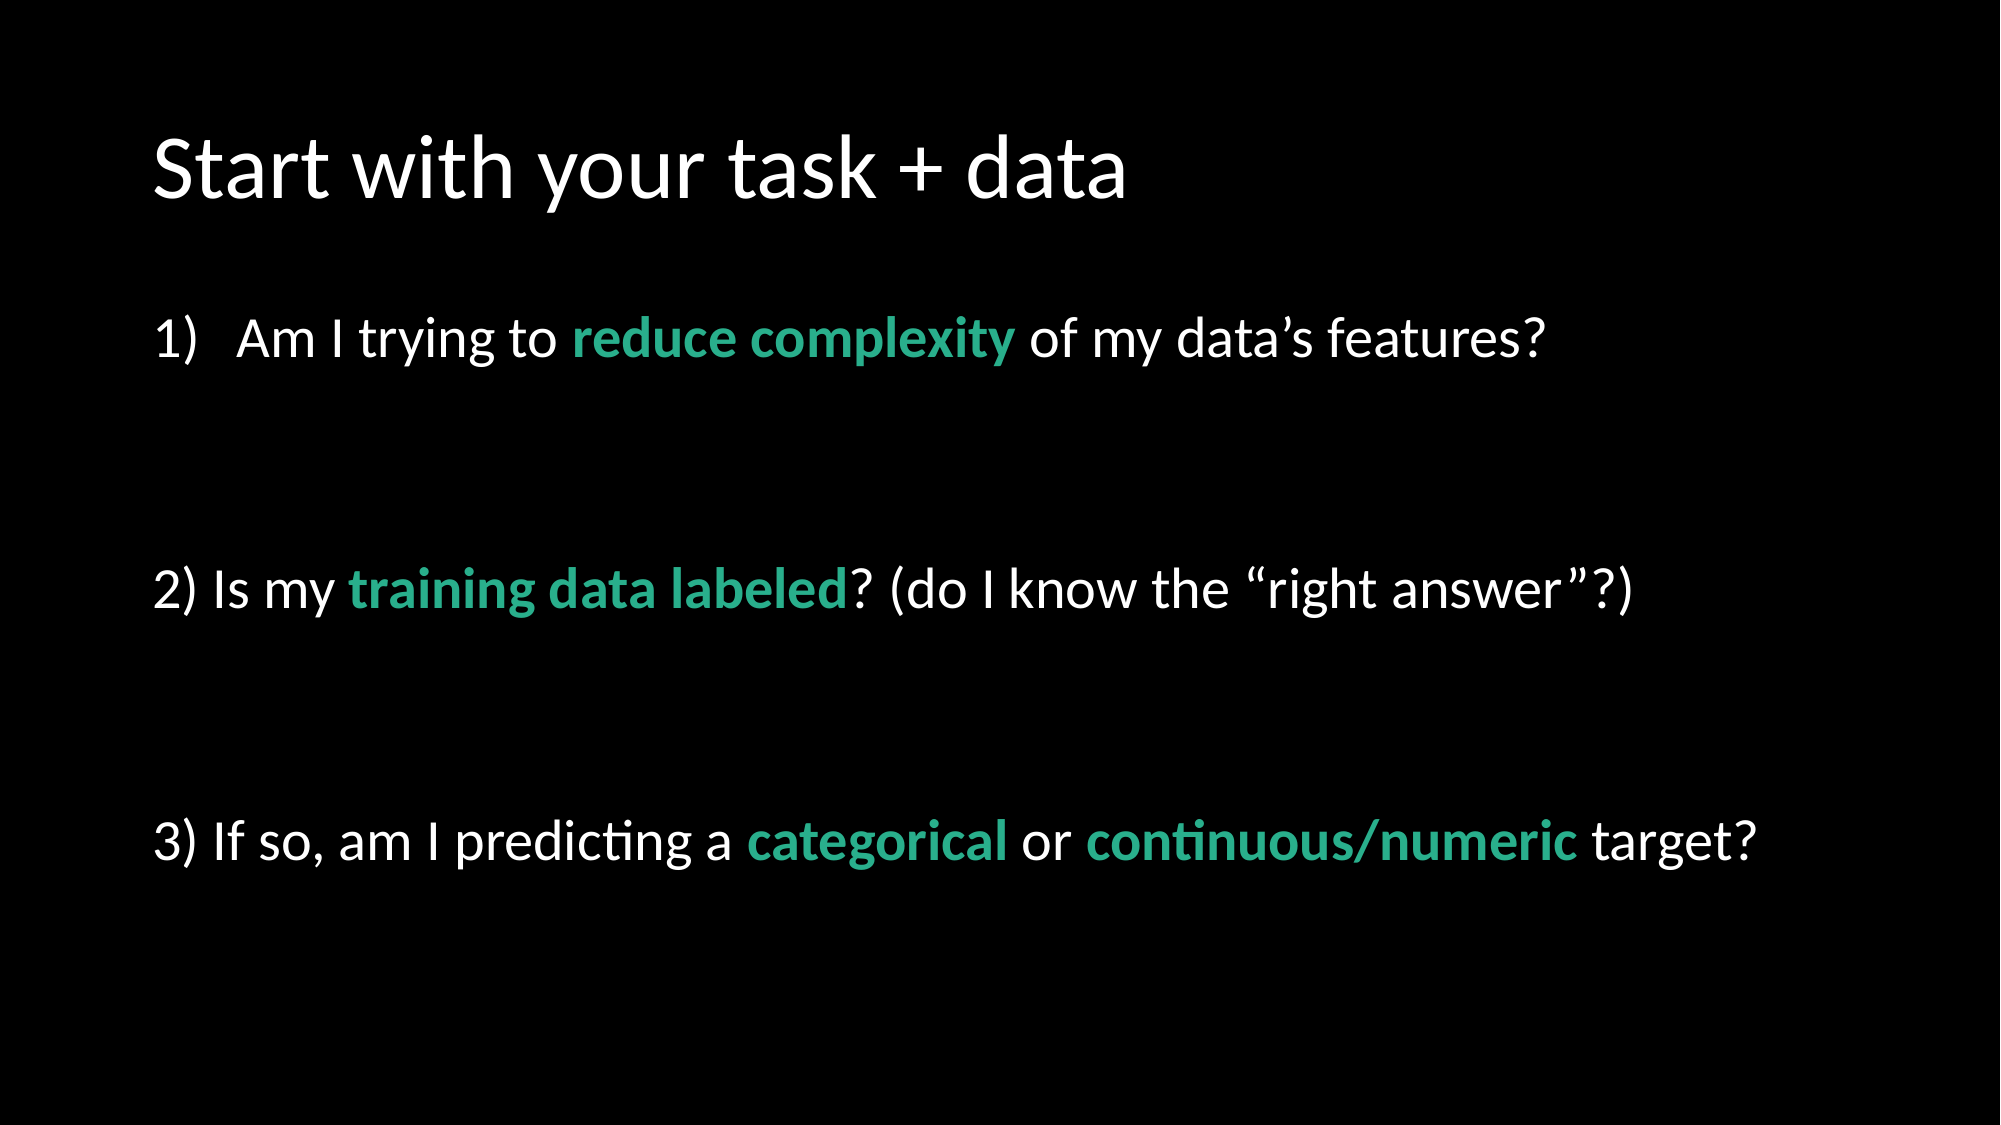

# Start with your task + data
Am I trying to reduce complexity of my data’s features?

2) Is my training data labeled? (do I know the “right answer”?)

3) If so, am I predicting a categorical or continuous/numeric target?